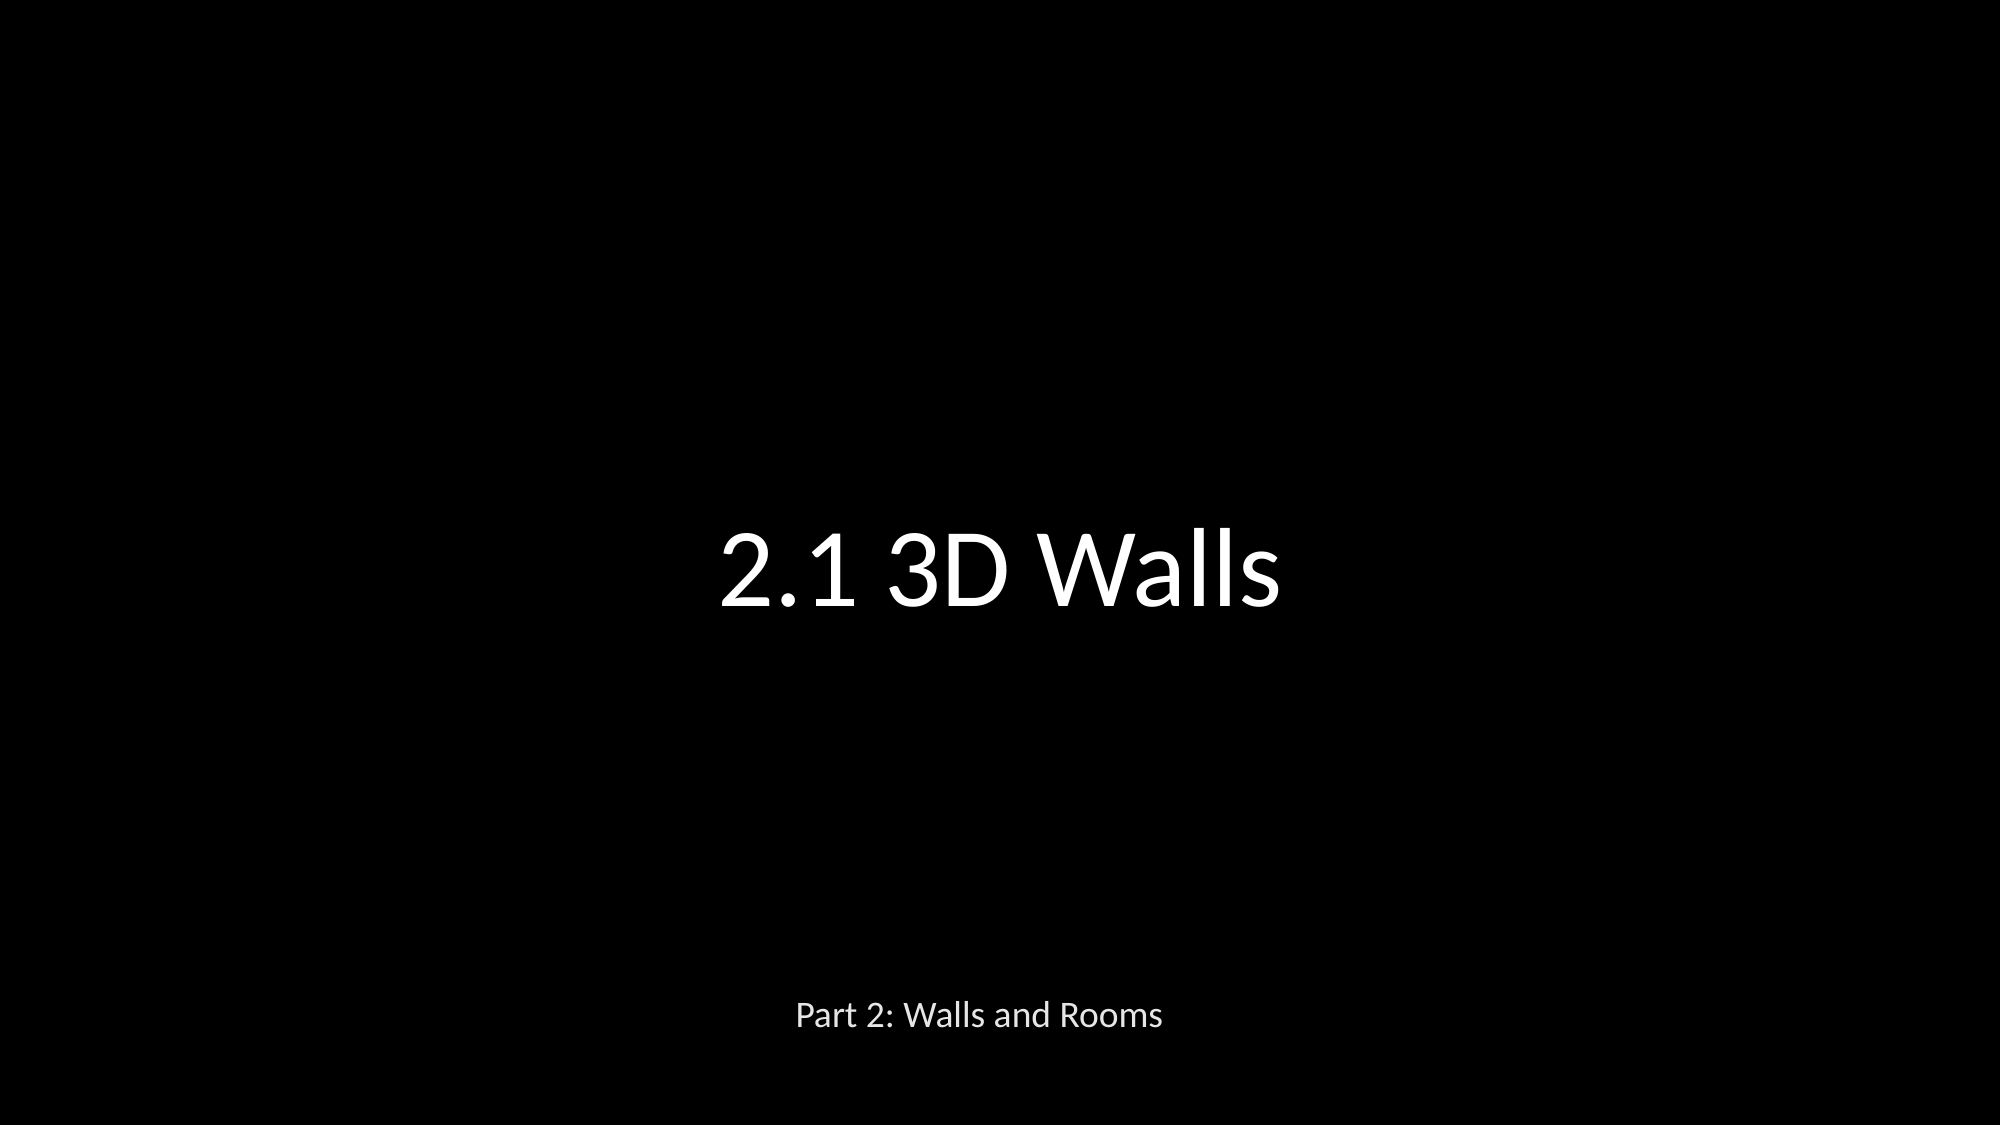

2.1 3D Walls
Part 2: Walls and Rooms